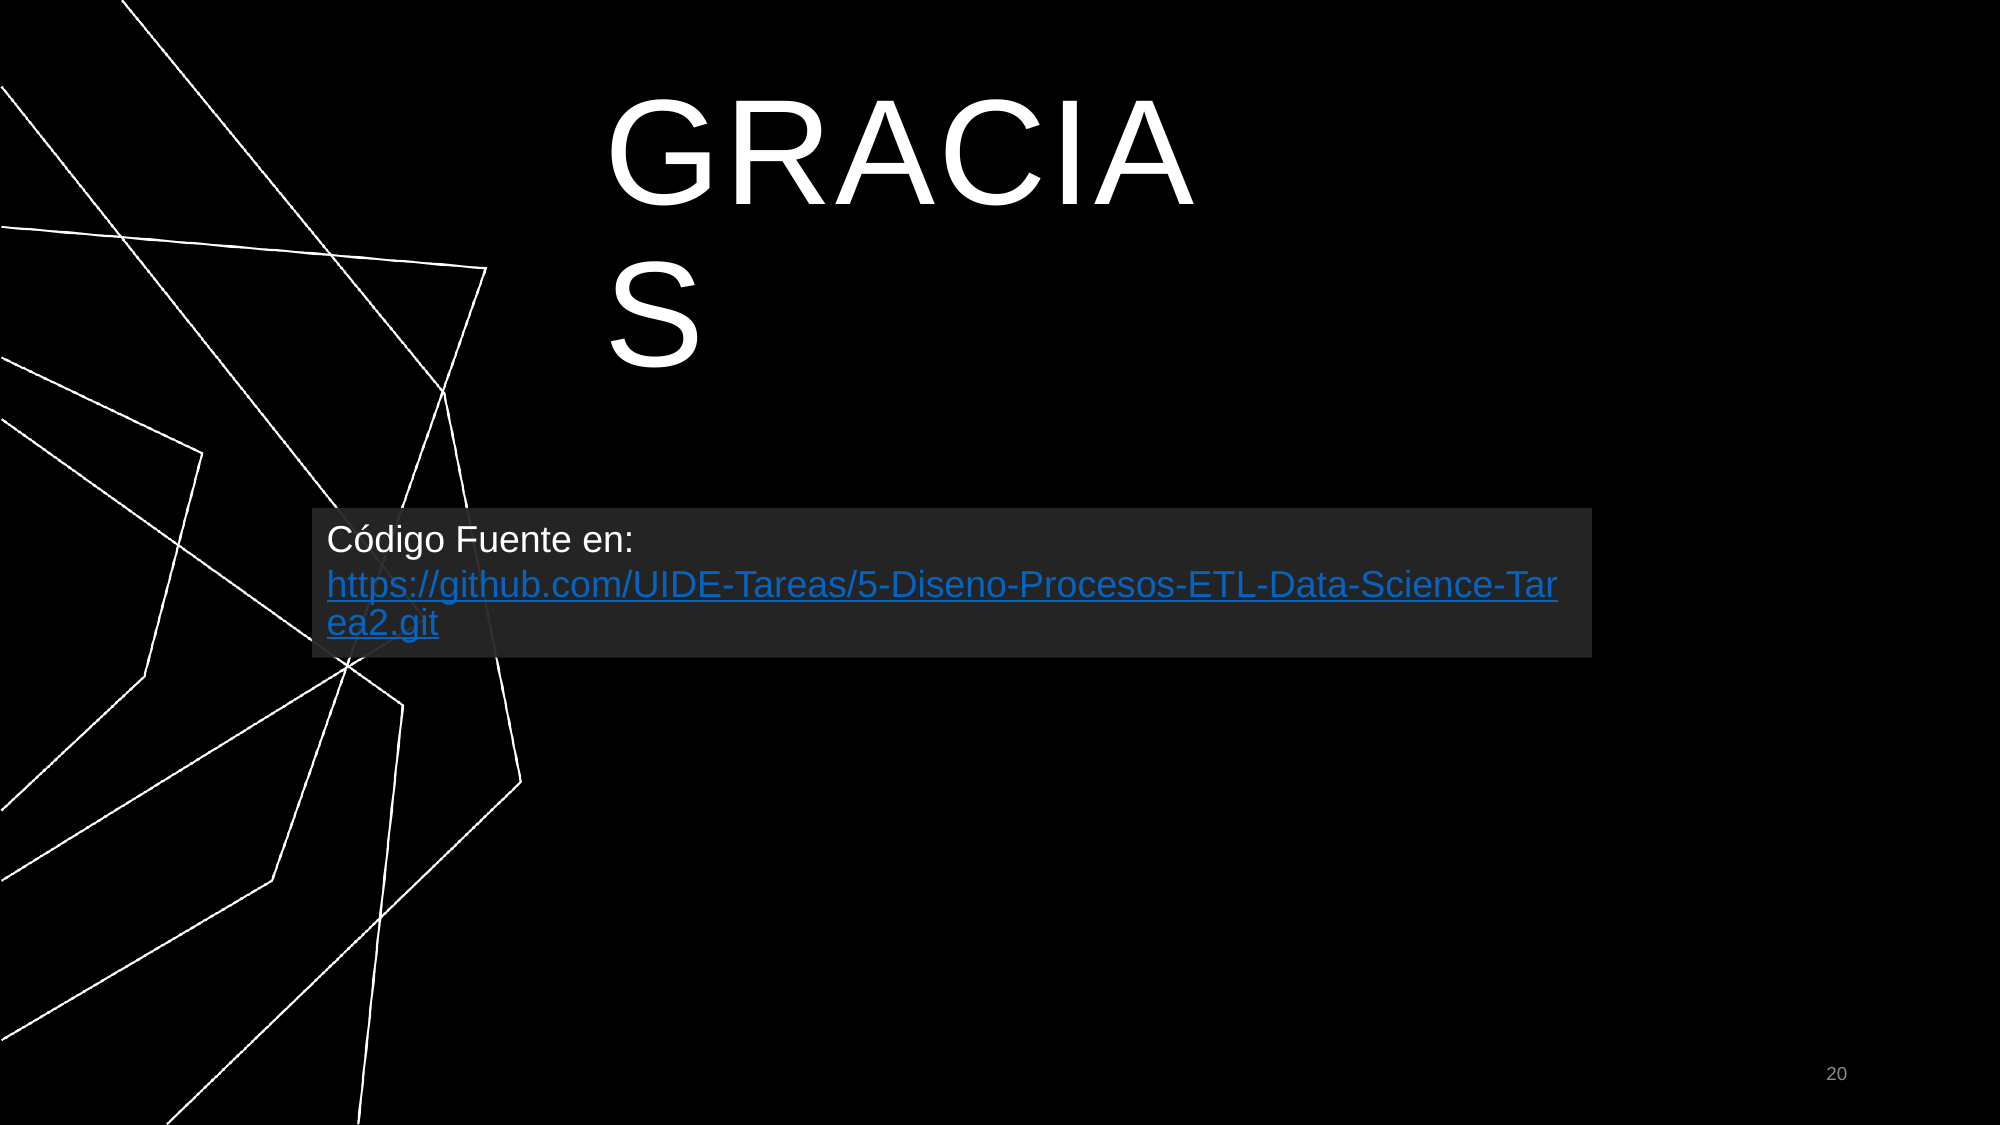

# GRACIAS
Código Fuente en:
https://github.com/UIDE-Tareas/5-Diseno-Procesos-ETL-Data-Science-Tarea2.git

20